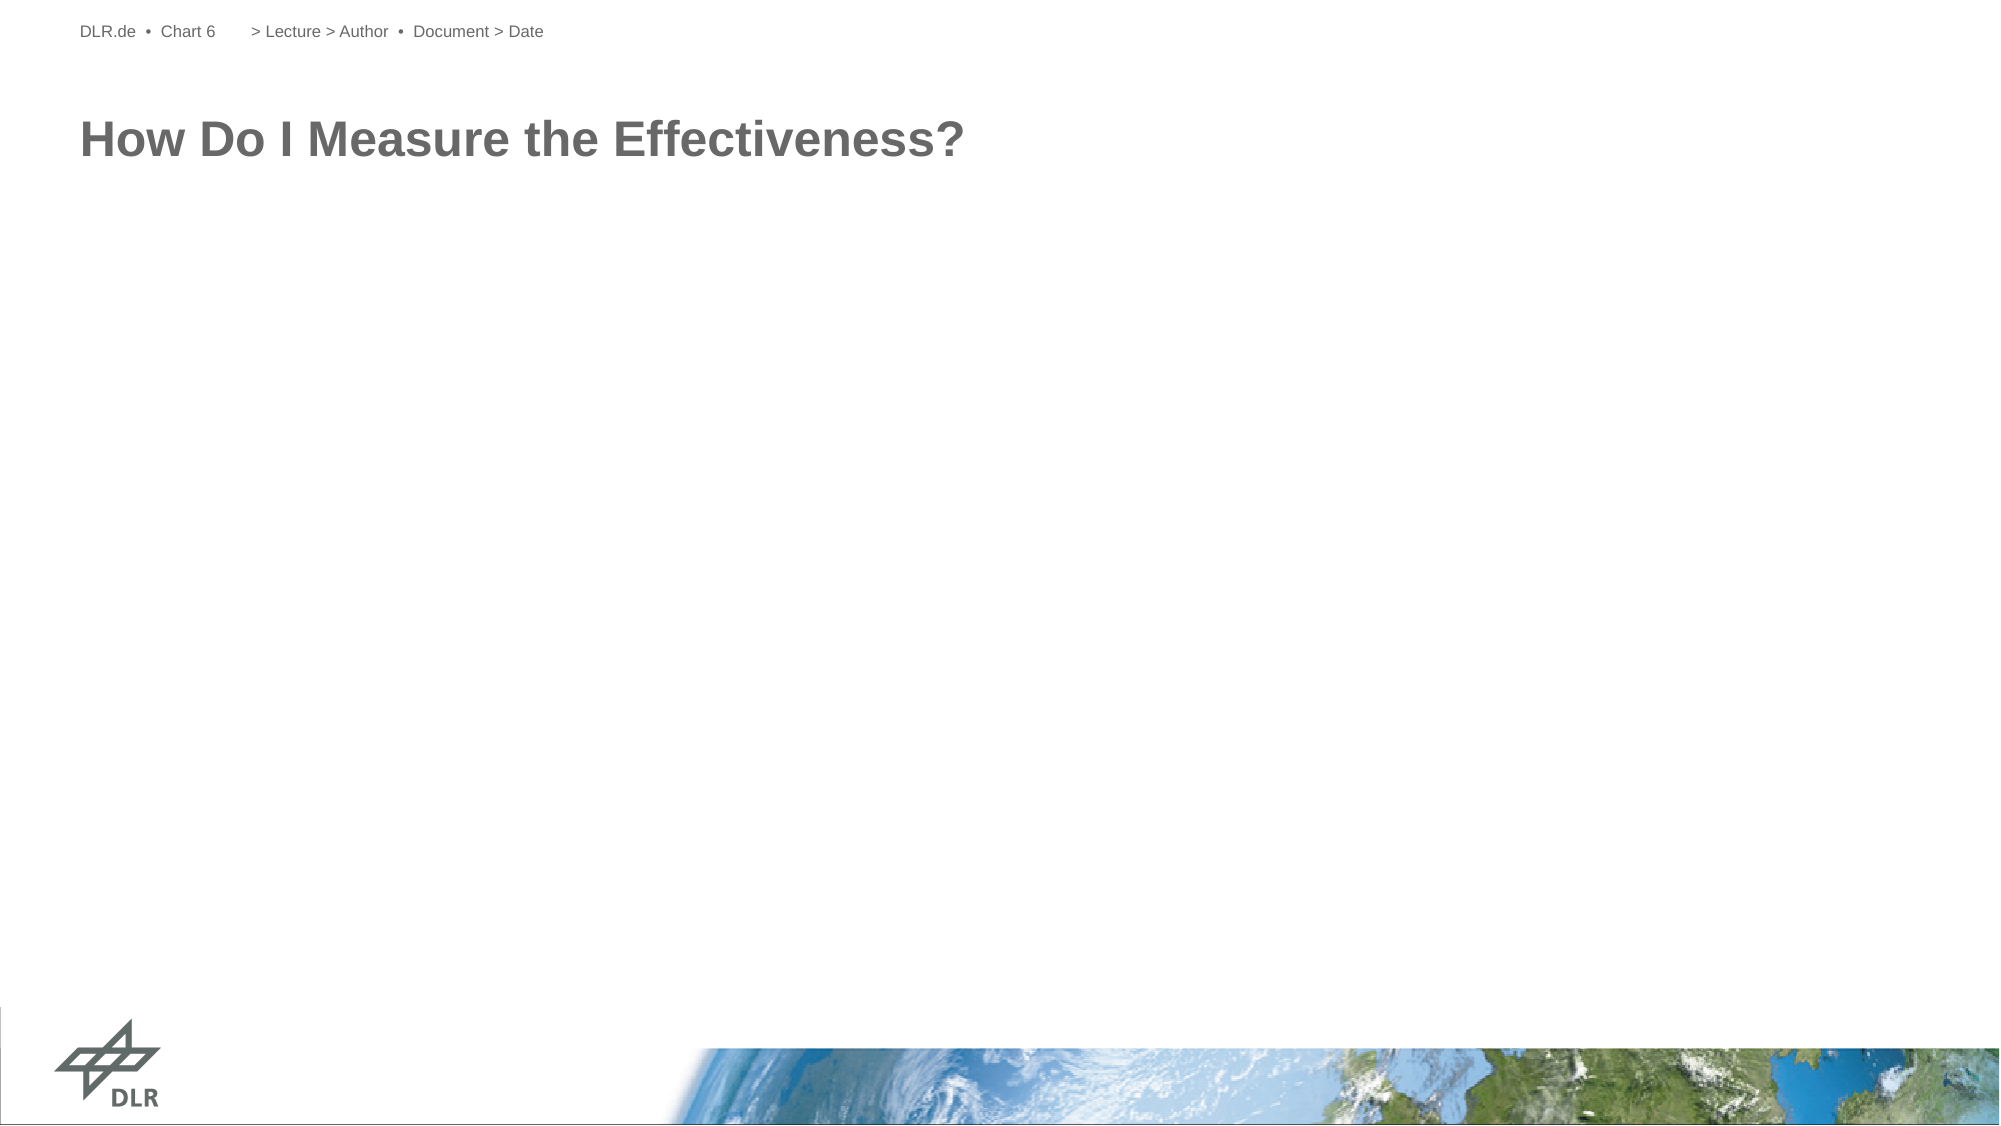

DLR.de  •  Chart 6
> Lecture > Author  •  Document > Date
# How Do I Measure the Effectiveness?